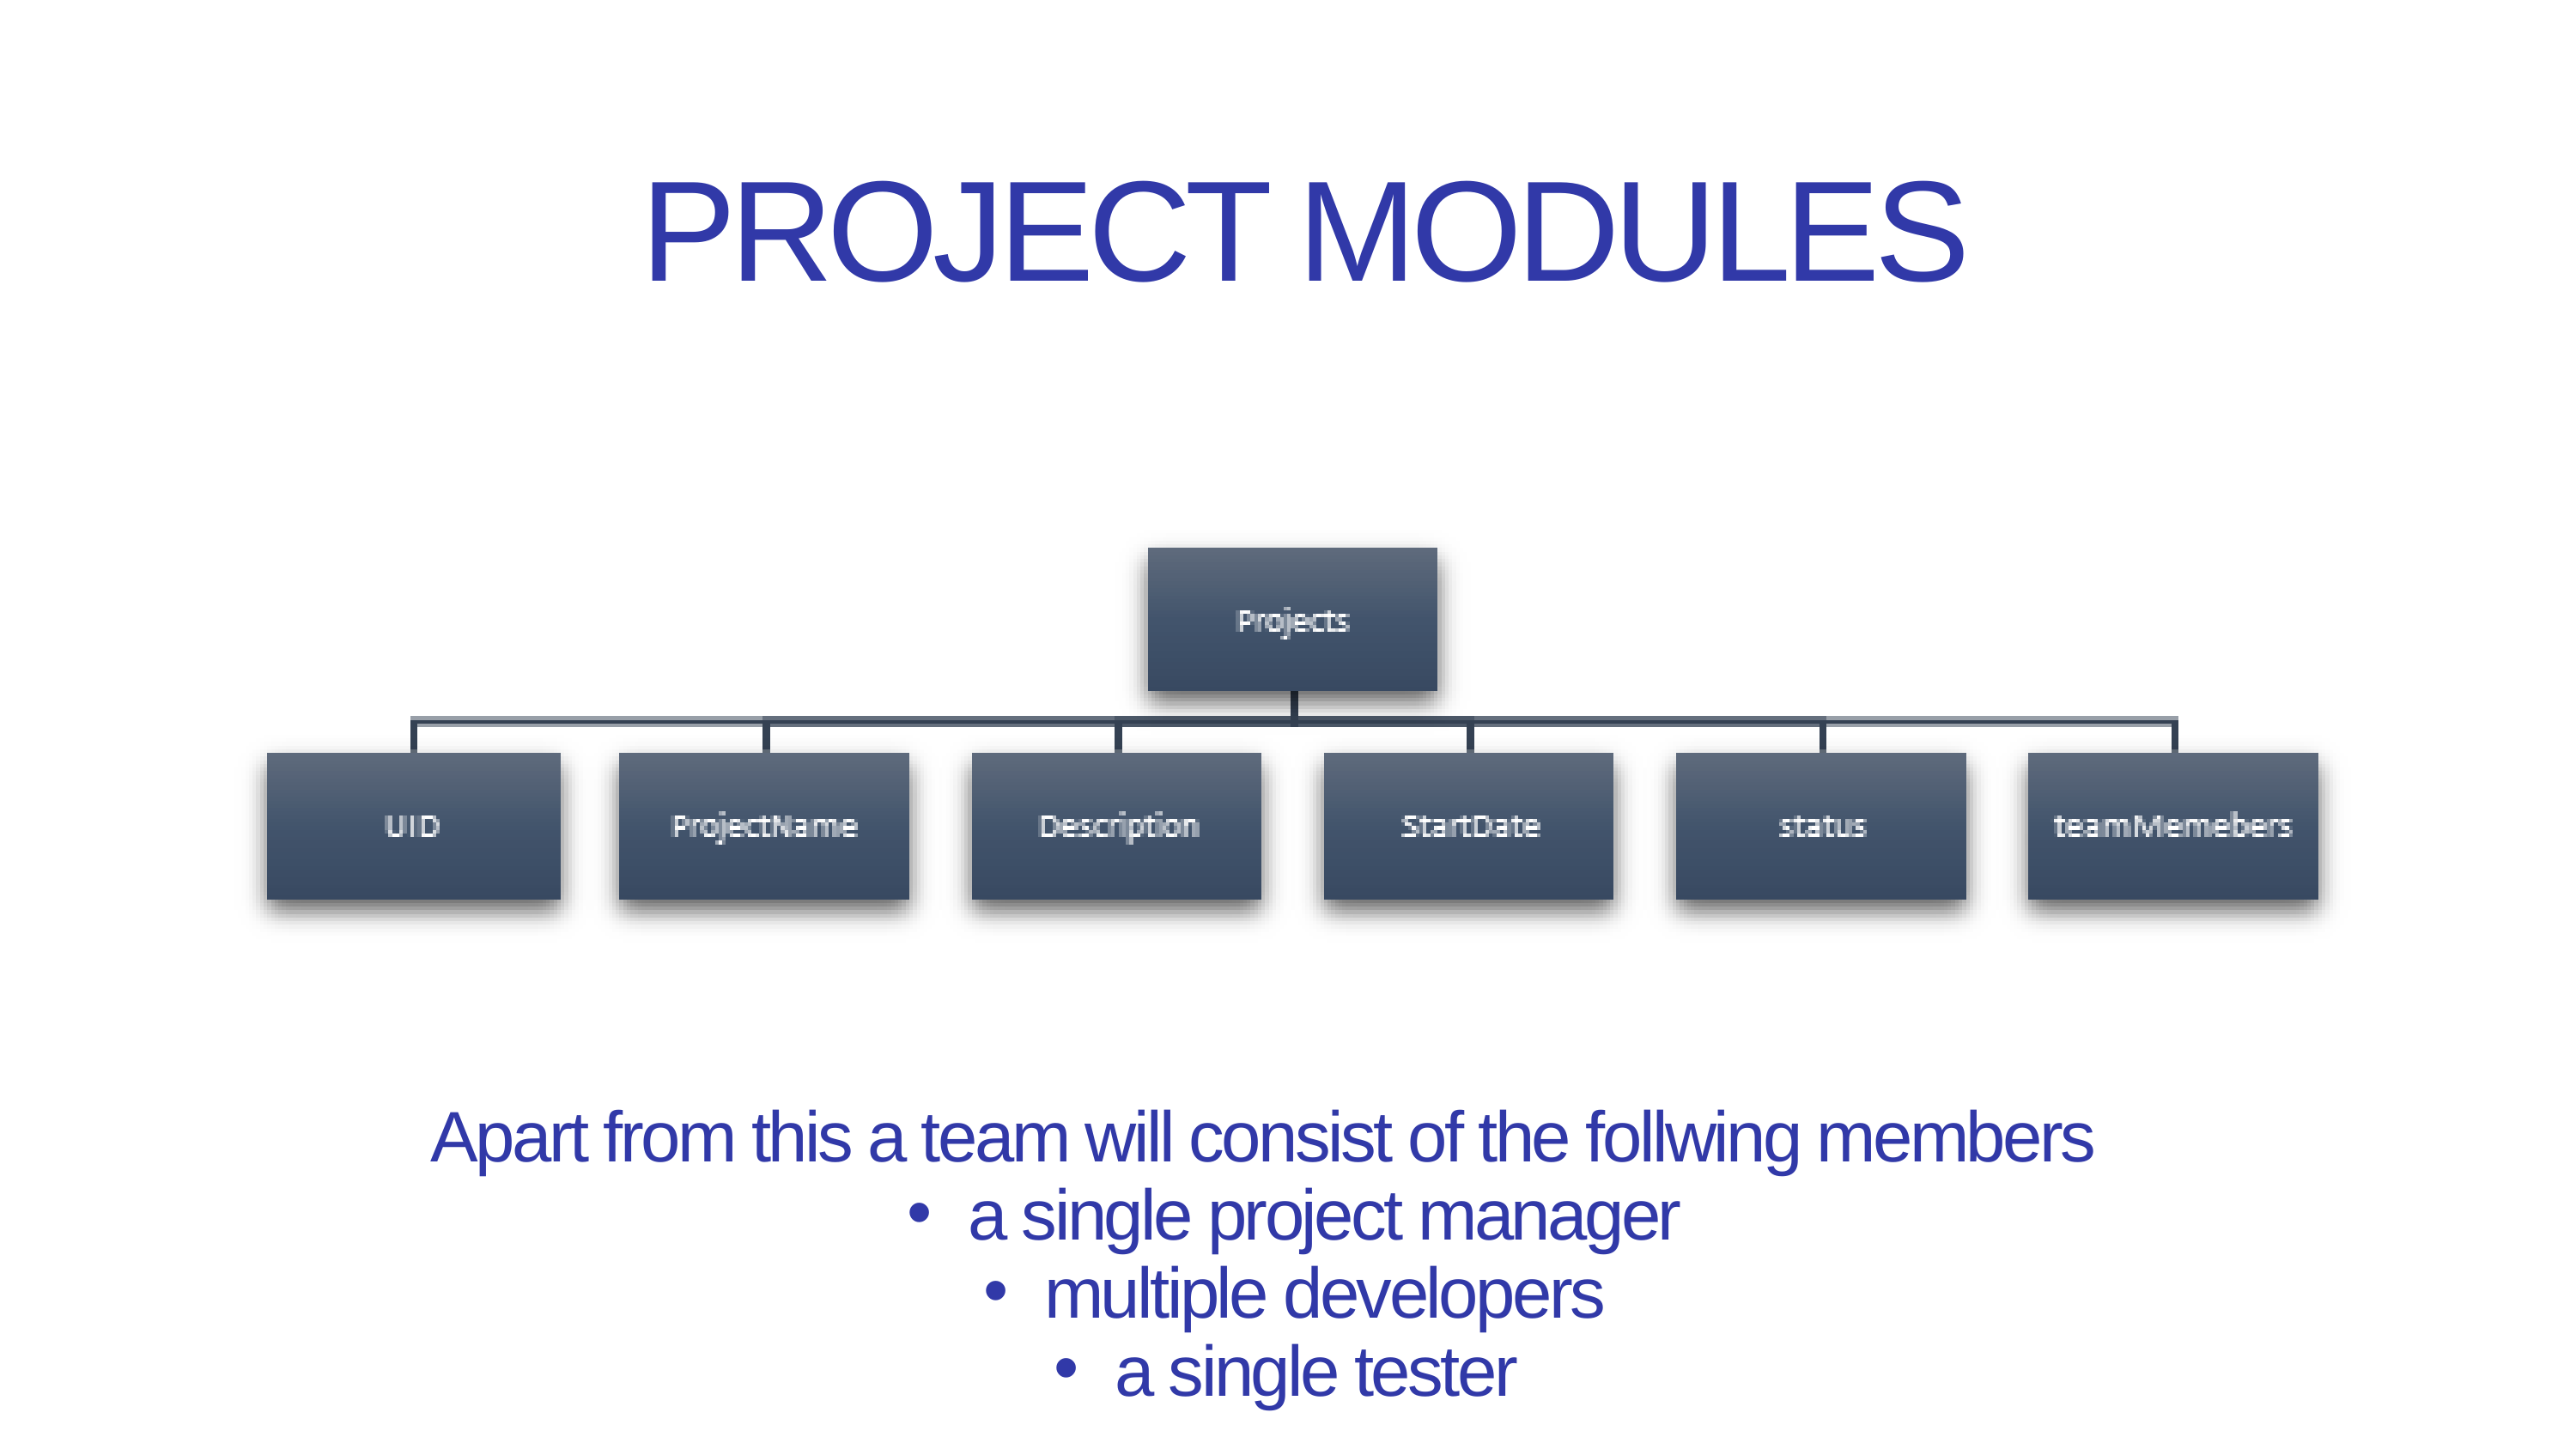

PROJECT MODULES

Apart from this a team will consist of the follwing members
a single project manager
multiple developers
a single tester